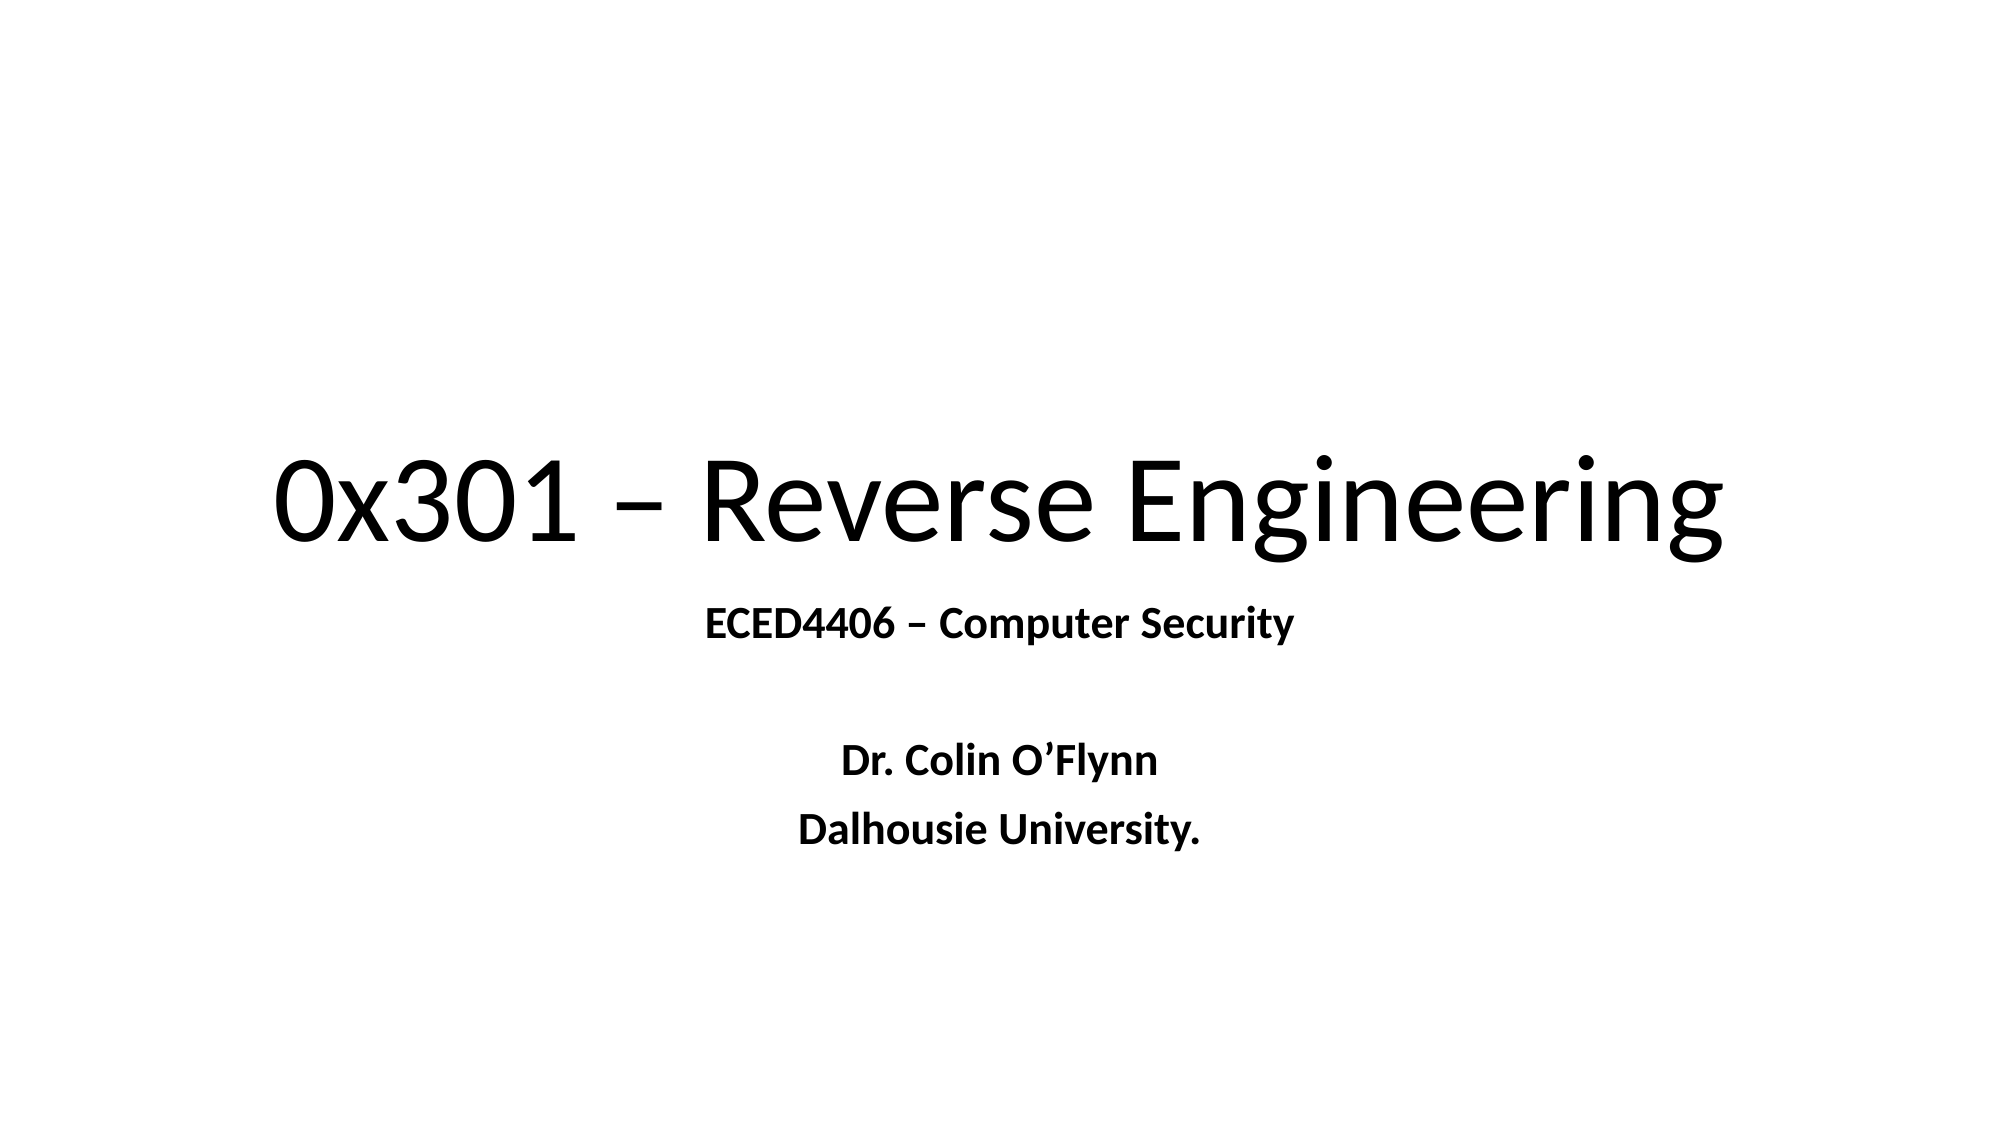

# 0x301 – Reverse Engineering
ECED4406 – Computer Security

Dr. Colin O’Flynn
Dalhousie University.